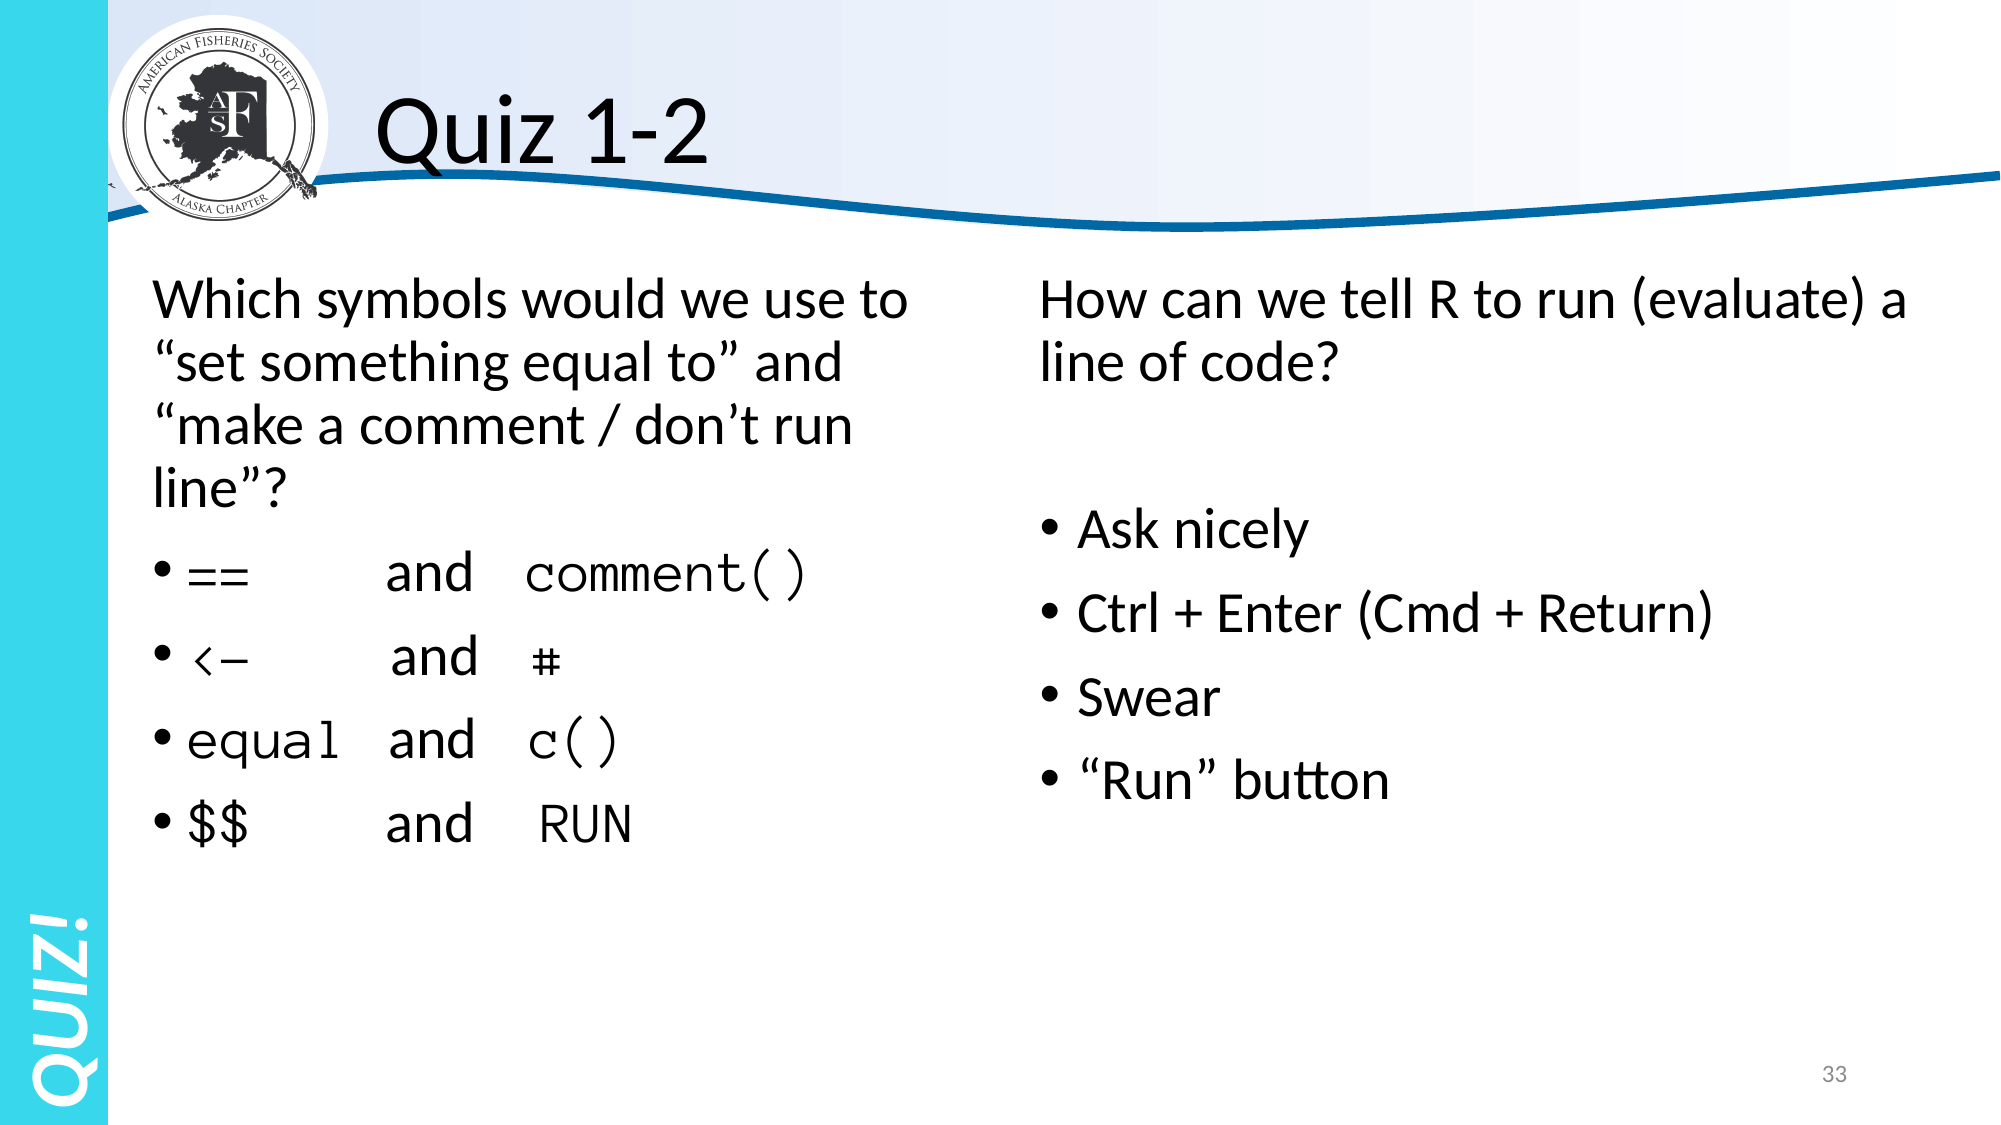

# Quiz 1-2
Which symbols would we use to “set something equal to” and “make a comment / don’t run line”?
==          and    comment()
<-         and    #
equal   and    c()
$$          and     RUN
How can we tell R to run (evaluate) a line of code?

Ask nicely
Ctrl + Enter (Cmd + Return)
Swear
“Run” button

QUIZ!
33